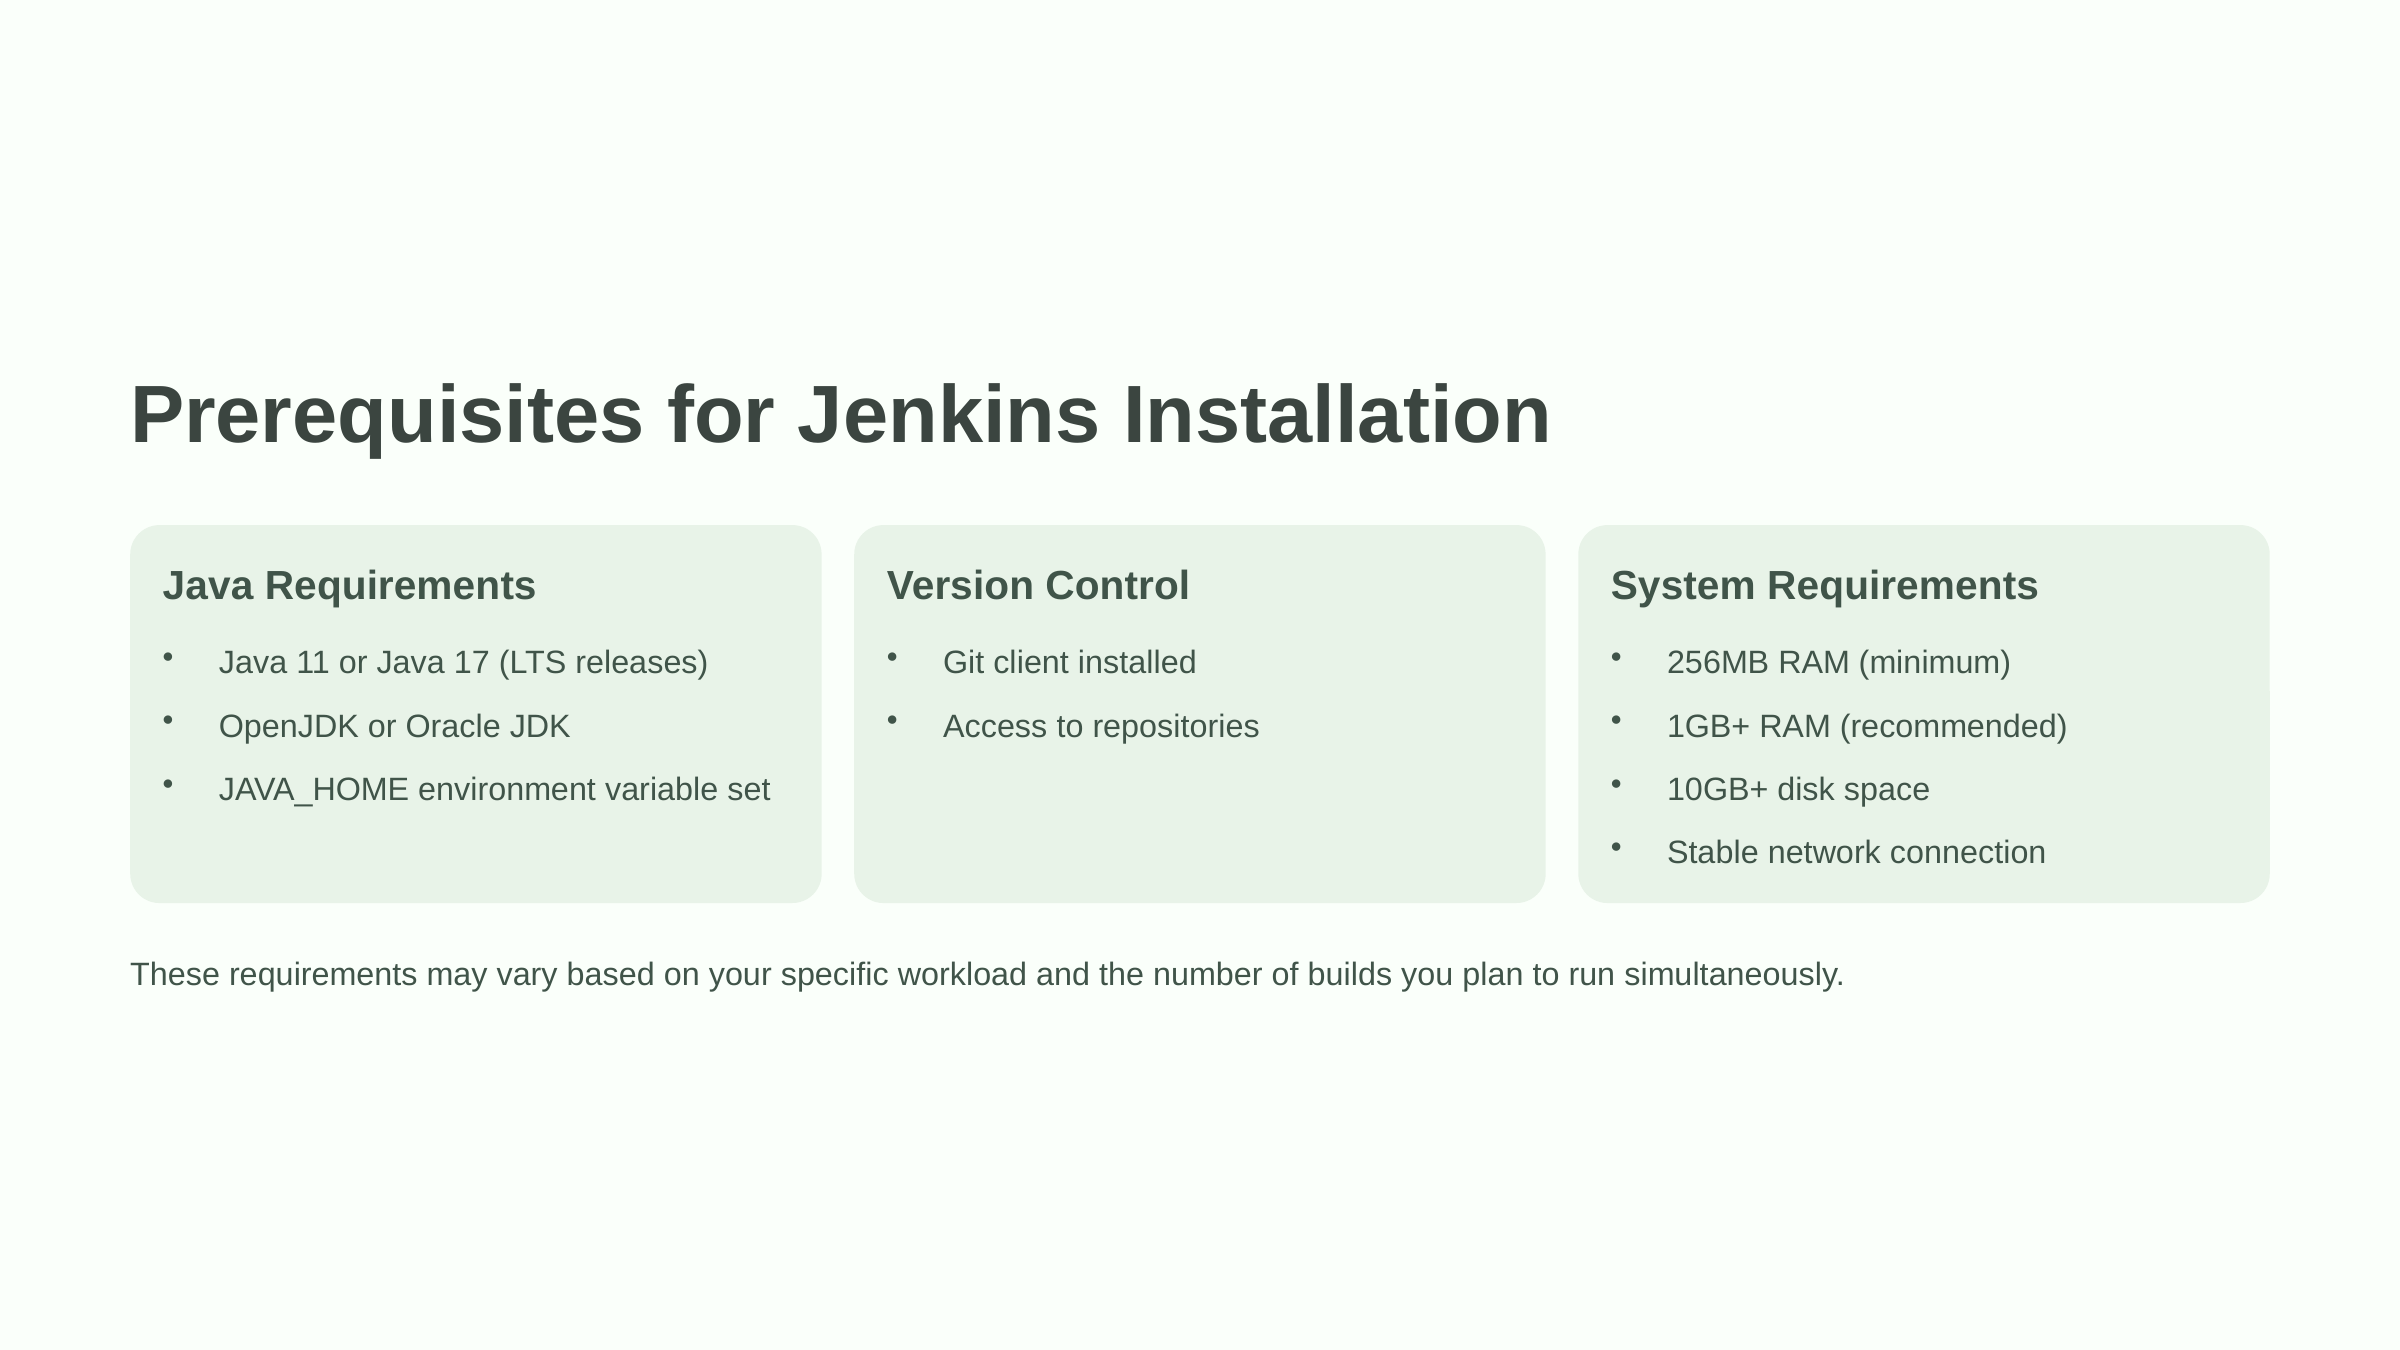

Prerequisites for Jenkins Installation

Java Requirements
Version Control
System Requirements
Java 11 or Java 17 (LTS releases)
Git client installed
256MB RAM (minimum)
OpenJDK or Oracle JDK
Access to repositories
1GB+ RAM (recommended)
JAVA_HOME environment variable set
10GB+ disk space
Stable network connection
These requirements may vary based on your specific workload and the number of builds you plan to run simultaneously.